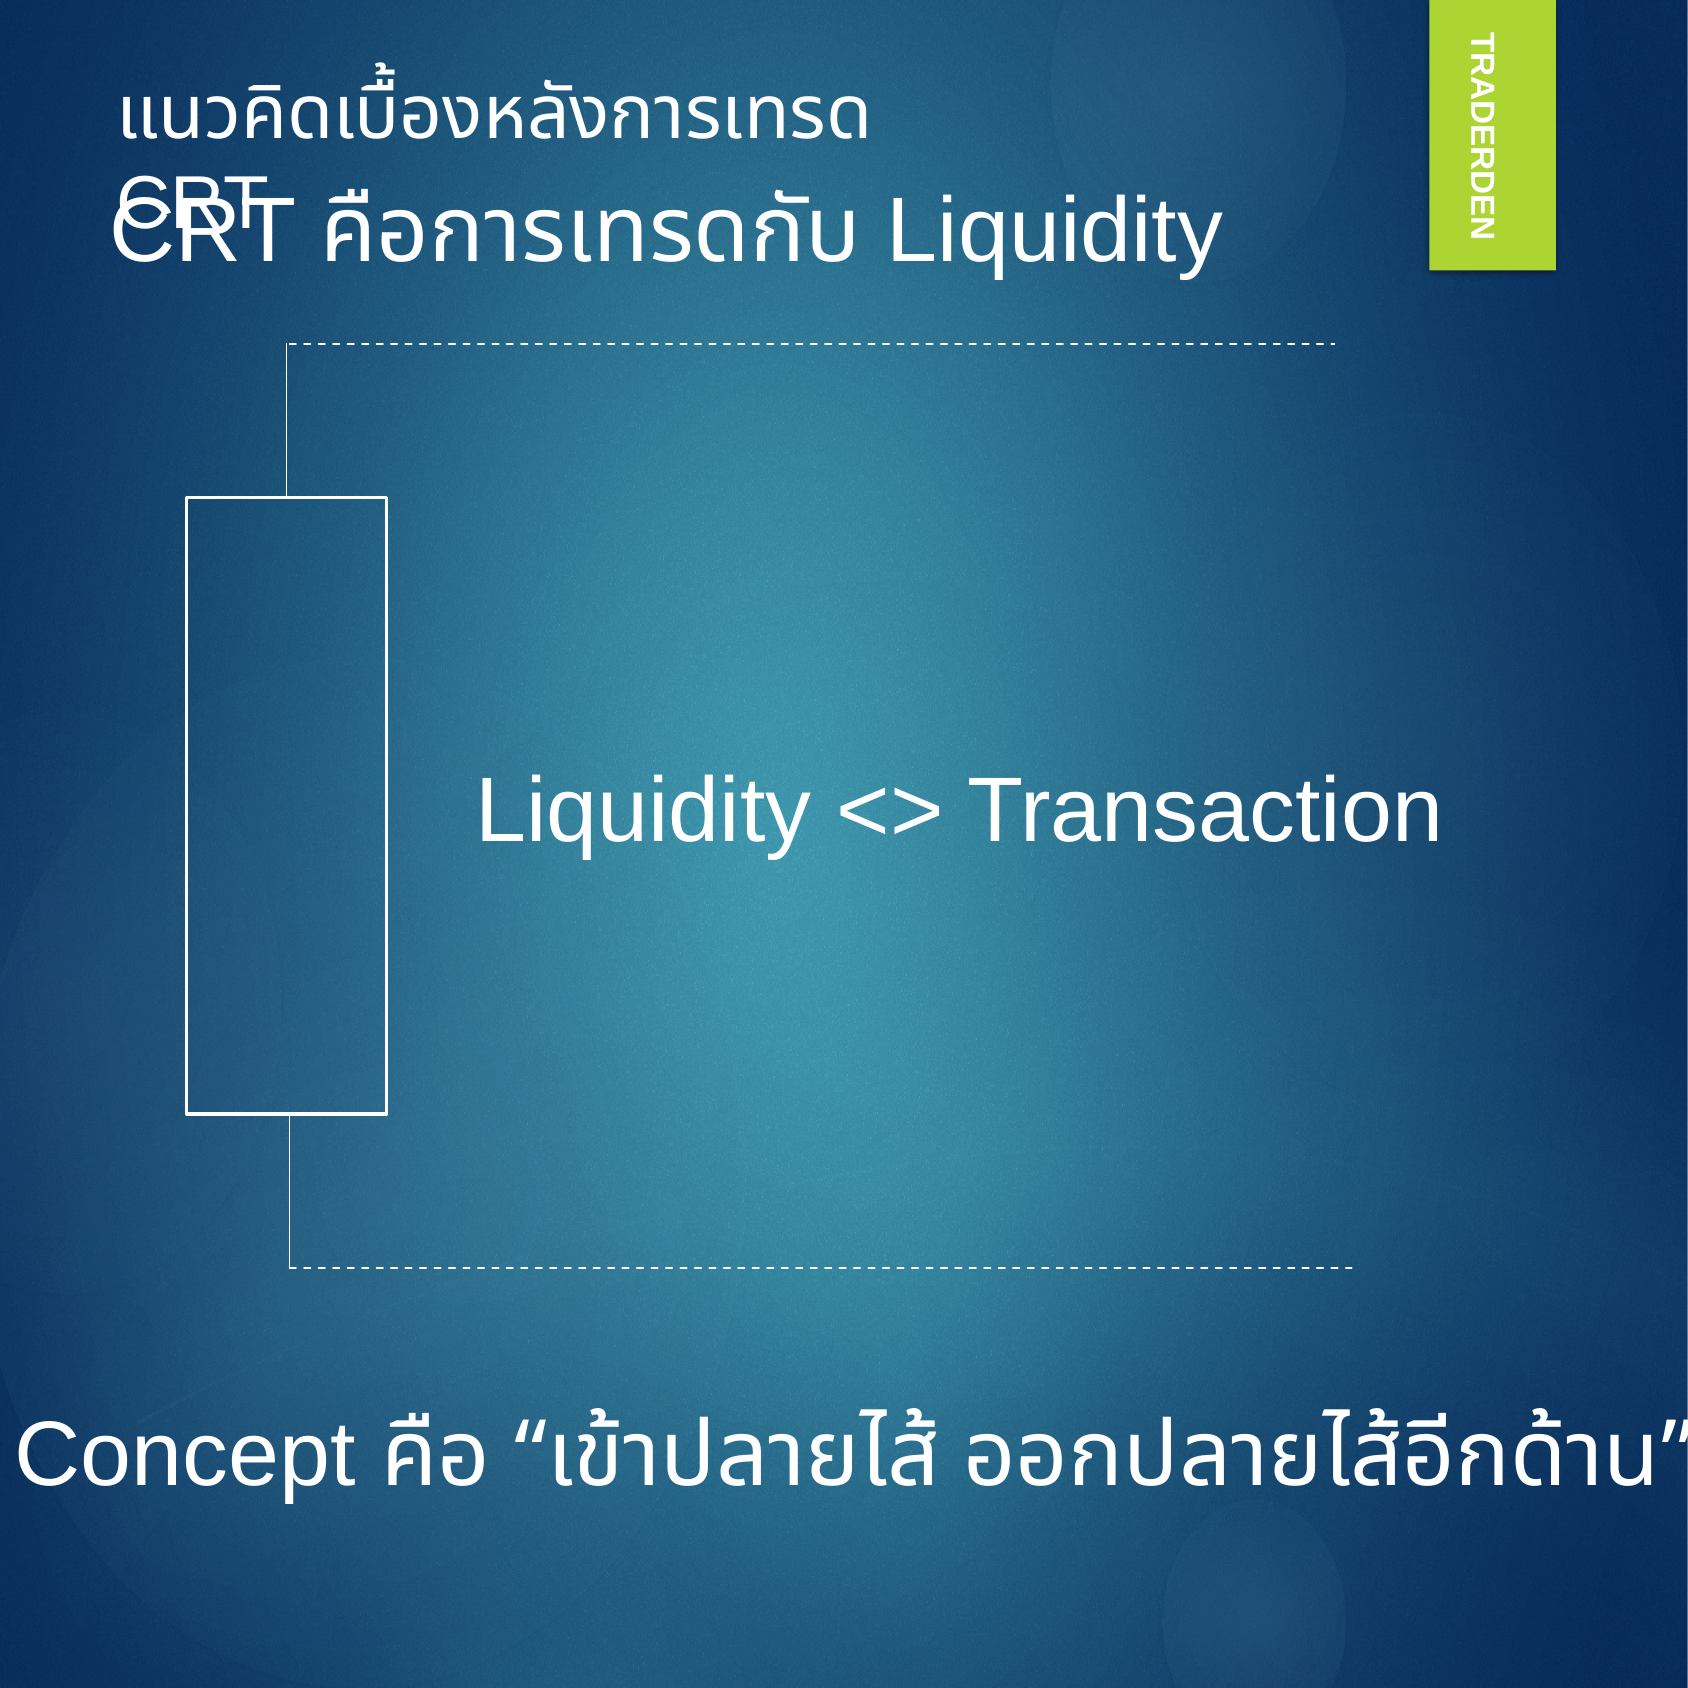

แนวคิดเบื้องหลังการเทรด CRT
TRADERDEN
CRT คือการเทรดกับ Liquidity

Liquidity <> Transaction
Concept คือ “เข้าปลายไส้ ออกปลายไส้อีกด้าน”